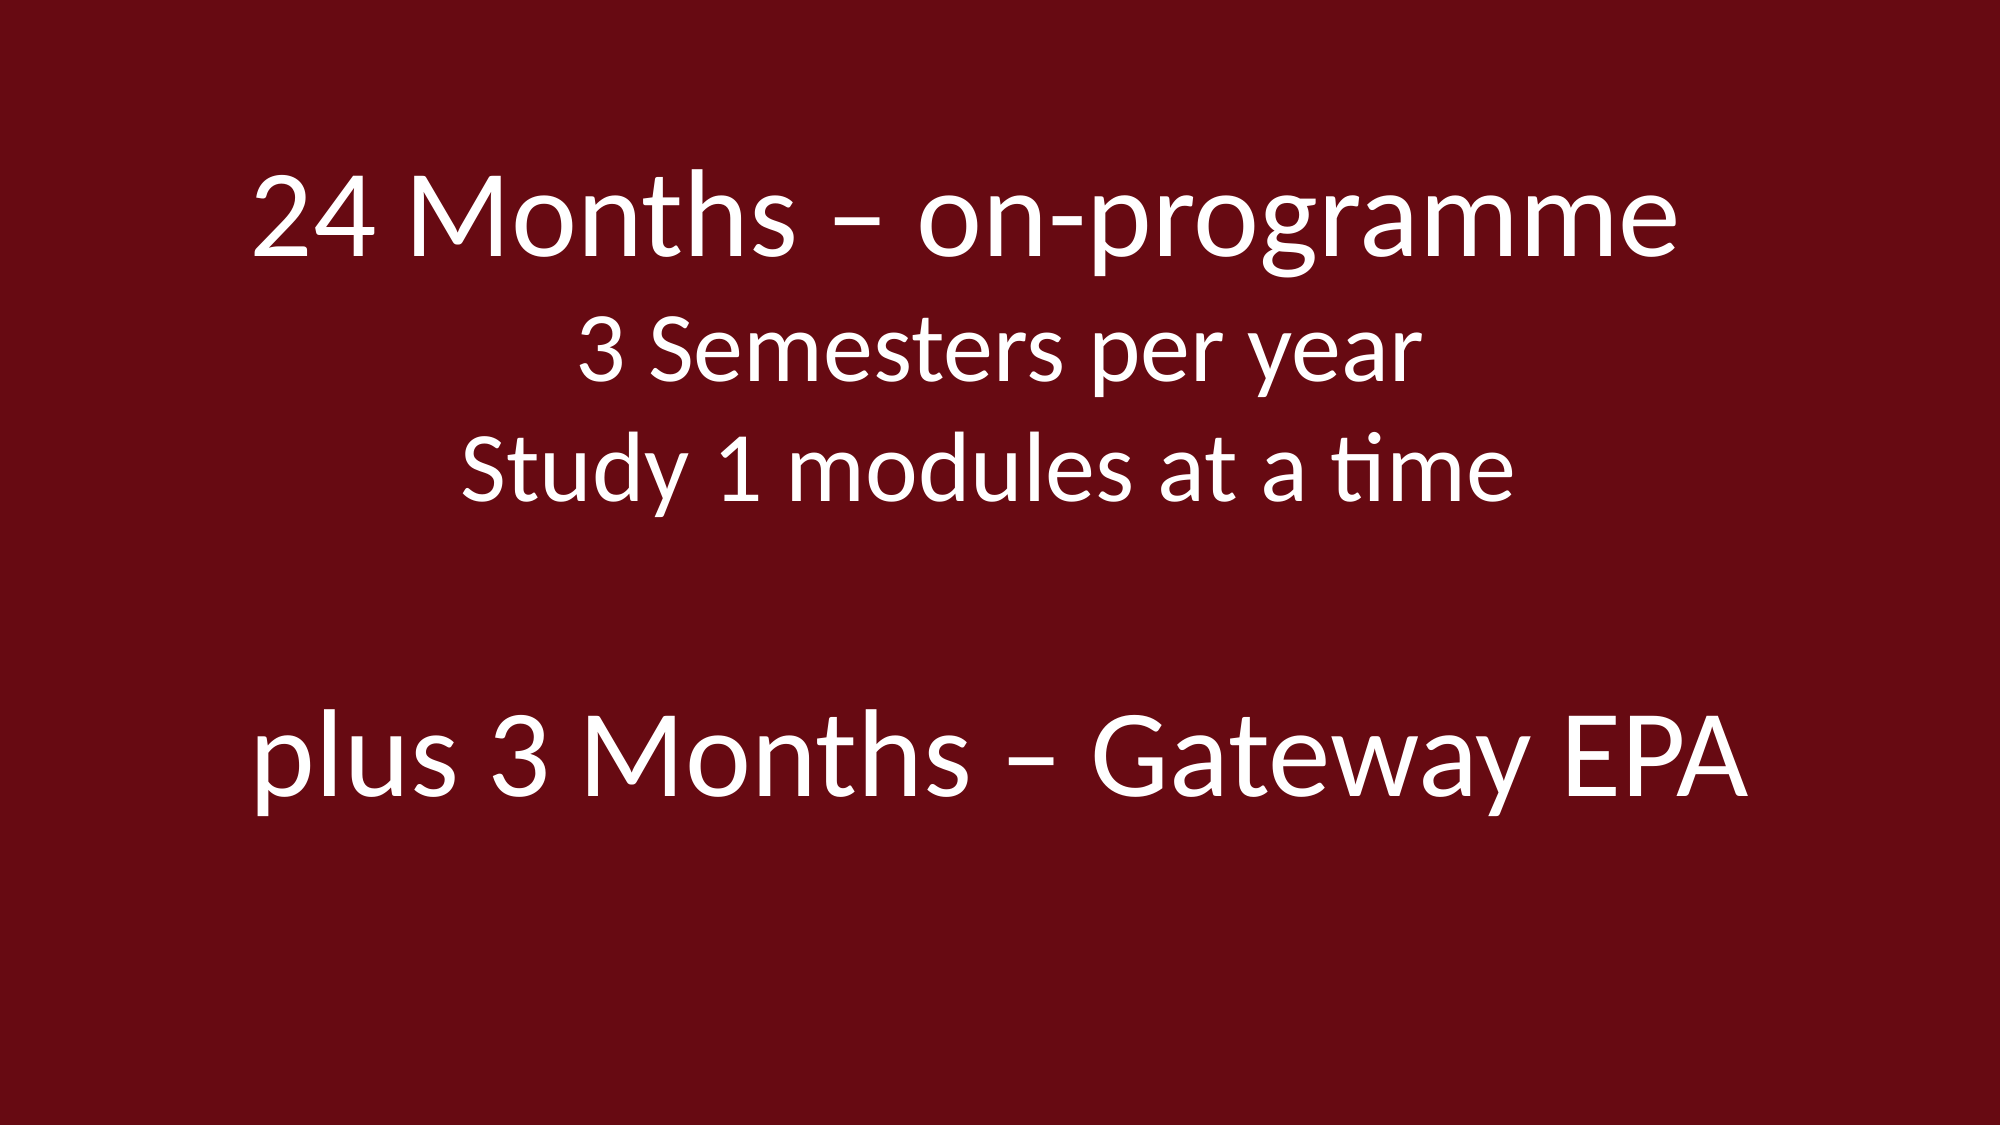

24 Months – on-programme
3 Semesters per year
Study 1 modules at a time
plus 3 Months – Gateway EPA